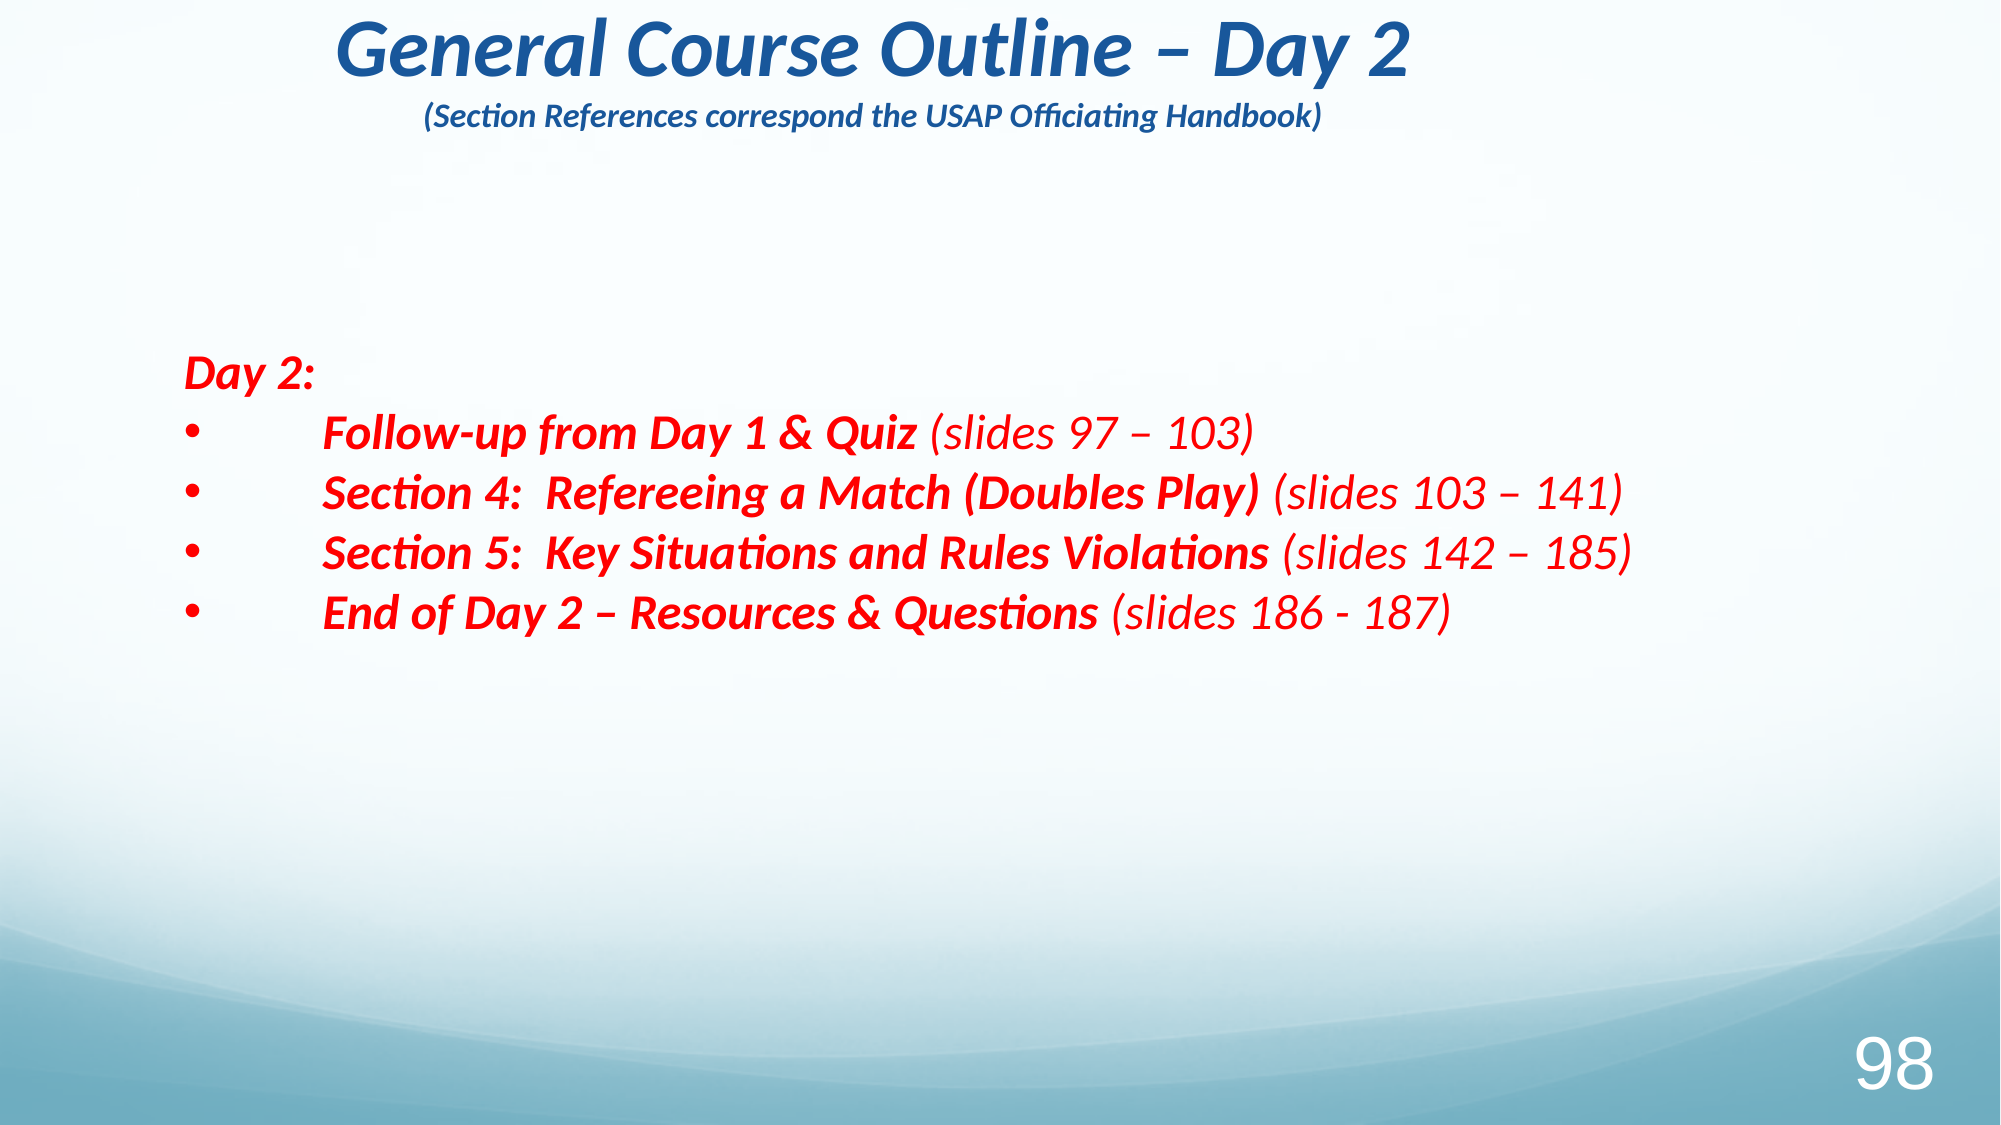

General Course Outline – Day 2
(Section References correspond the USAP Officiating Handbook)

Day 2:
    Follow-up from Day 1 & Quiz (slides 97 – 103)
    Section 4:  Refereeing a Match (Doubles Play) (slides 103 – 141)
    Section 5:  Key Situations and Rules Violations (slides 142 – 185)
    End of Day 2 – Resources & Questions (slides 186 - 187)

98